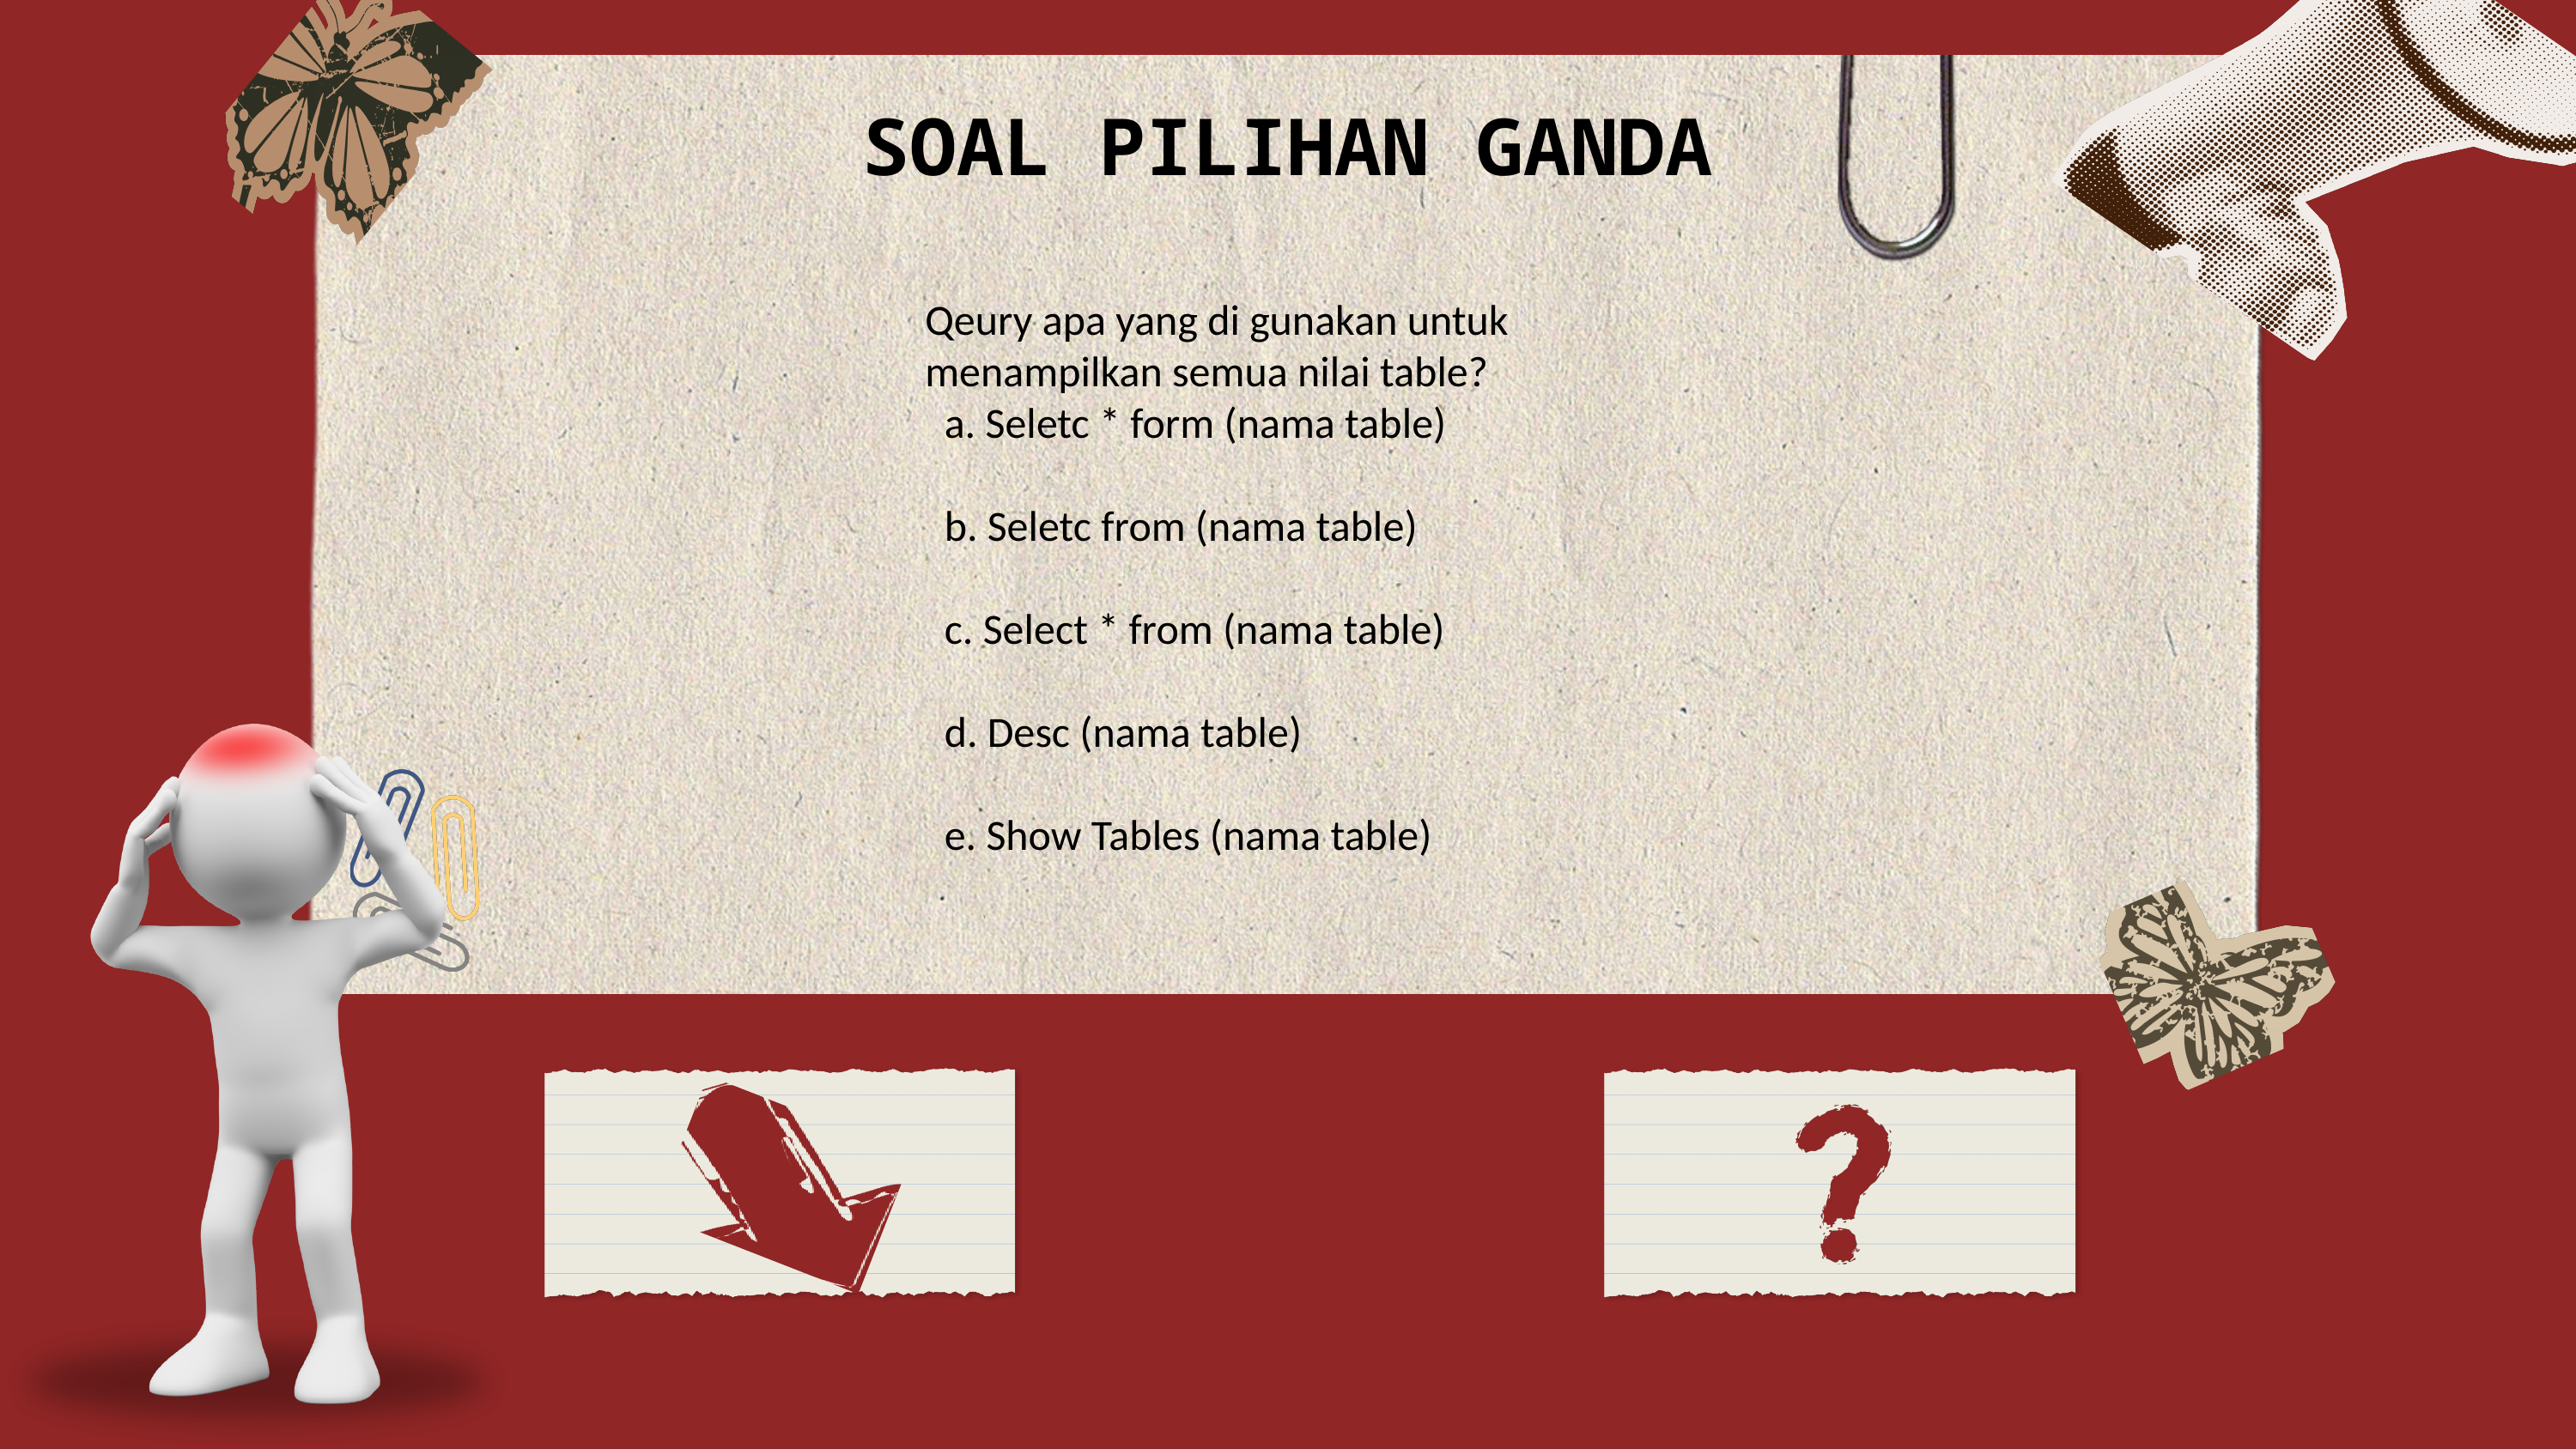

SOAL PILIHAN GANDA
Qeury apa yang di gunakan untuk menampilkan semua nilai table?
  a. Seletc * form (nama table)

  b. Seletc from (nama table)

  c. Select * from (nama table)

  d. Desc (nama table)

  e. Show Tables (nama table)